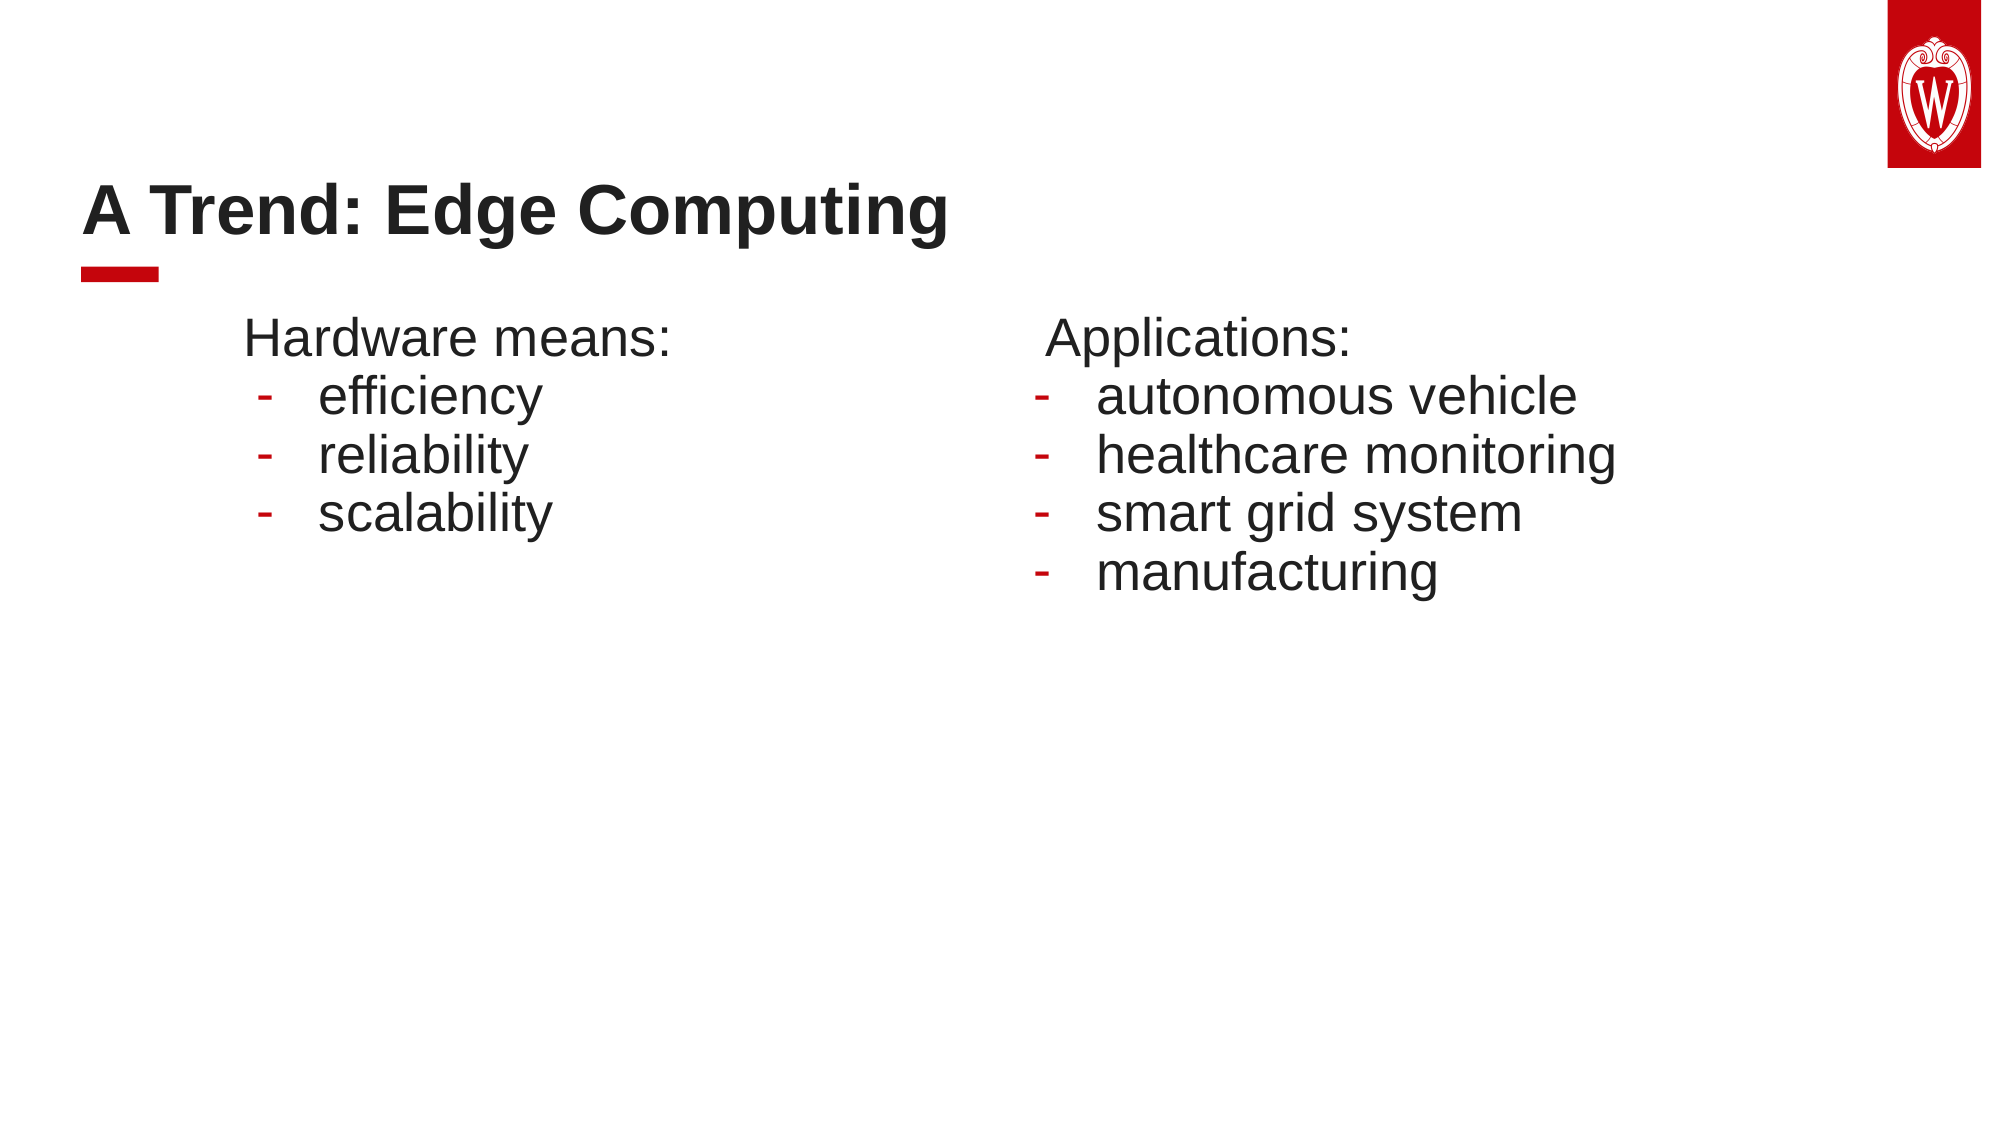

A Trend: Edge Computing
Hardware means:
efficiency
reliability
scalability
Applications:
autonomous vehicle
healthcare monitoring
smart grid system
manufacturing